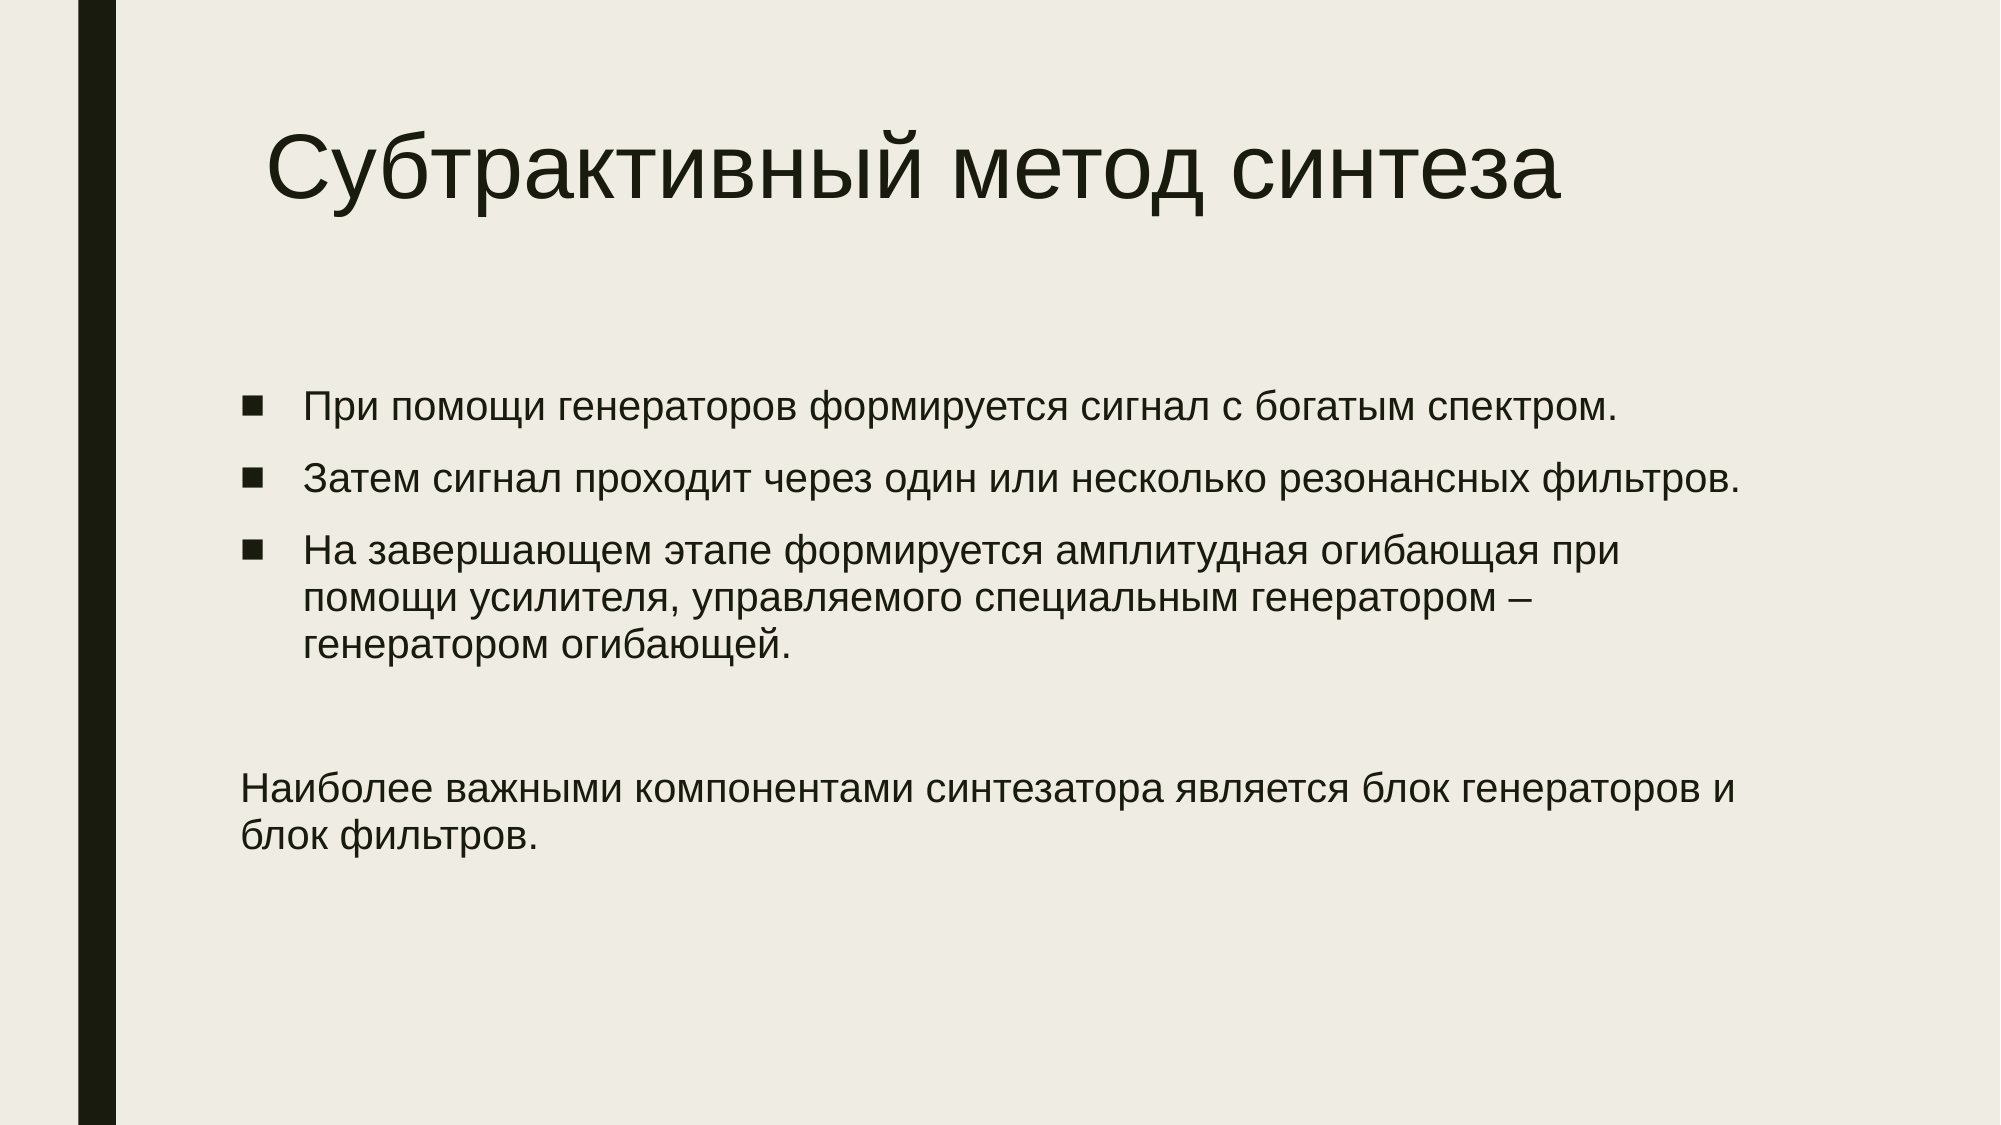

# Субтрактивный метод синтеза
При помощи генераторов формируется сигнал с богатым спектром.
Затем сигнал проходит через один или несколько резонансных фильтров.
На завершающем этапе формируется амплитудная огибающая при помощи усилителя, управляемого специальным генератором – генератором огибающей.

Наиболее важными компонентами синтезатора является блок генераторов и блок фильтров.